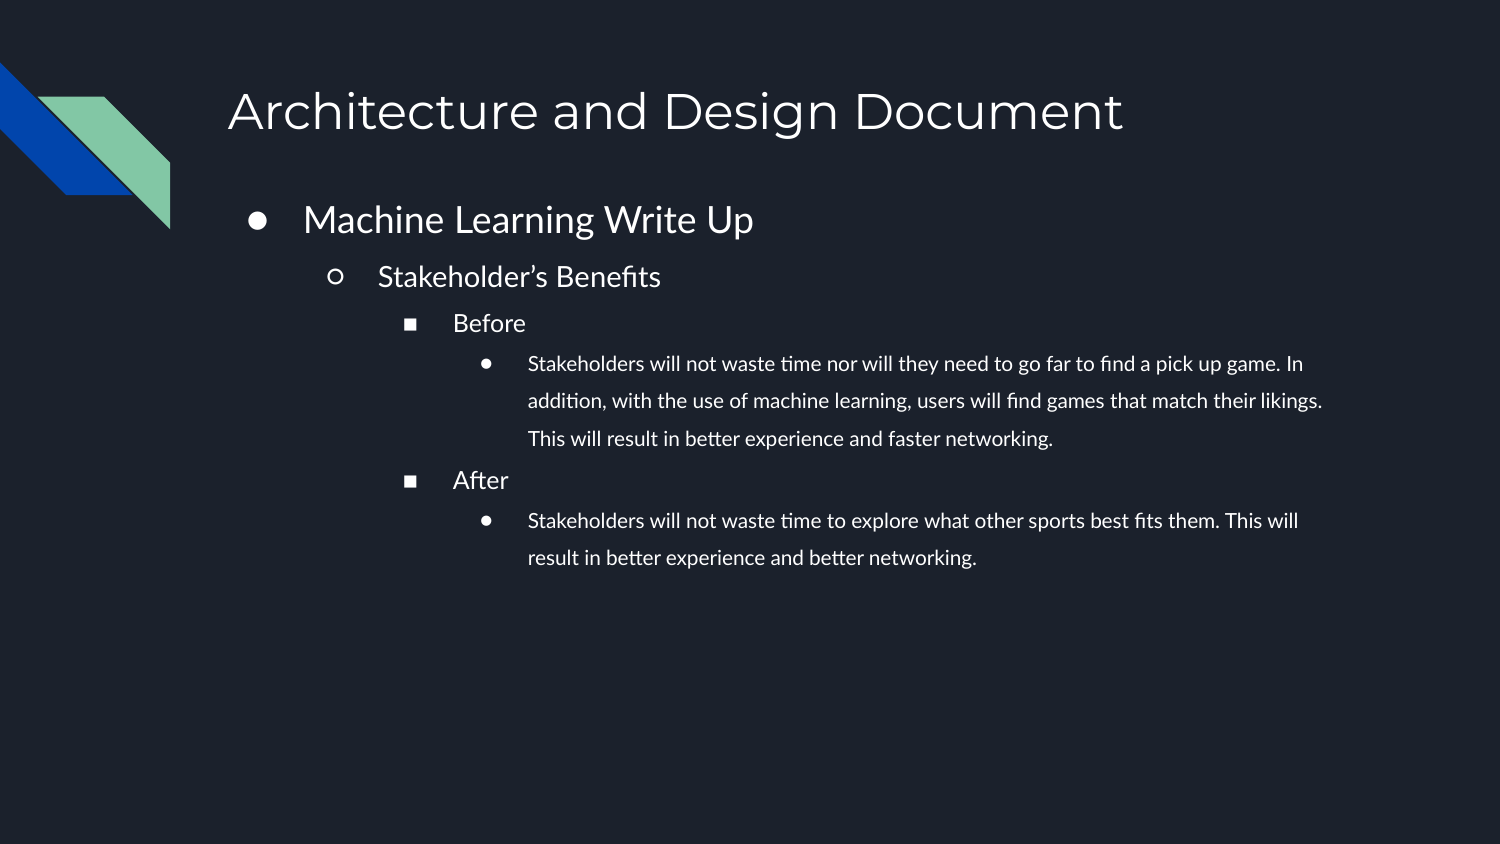

# Architecture and Design Document
Machine Learning Write Up
Stakeholder’s Benefits
Before
Stakeholders will not waste time nor will they need to go far to find a pick up game. In addition, with the use of machine learning, users will find games that match their likings. This will result in better experience and faster networking.
After
Stakeholders will not waste time to explore what other sports best fits them. This will result in better experience and better networking.